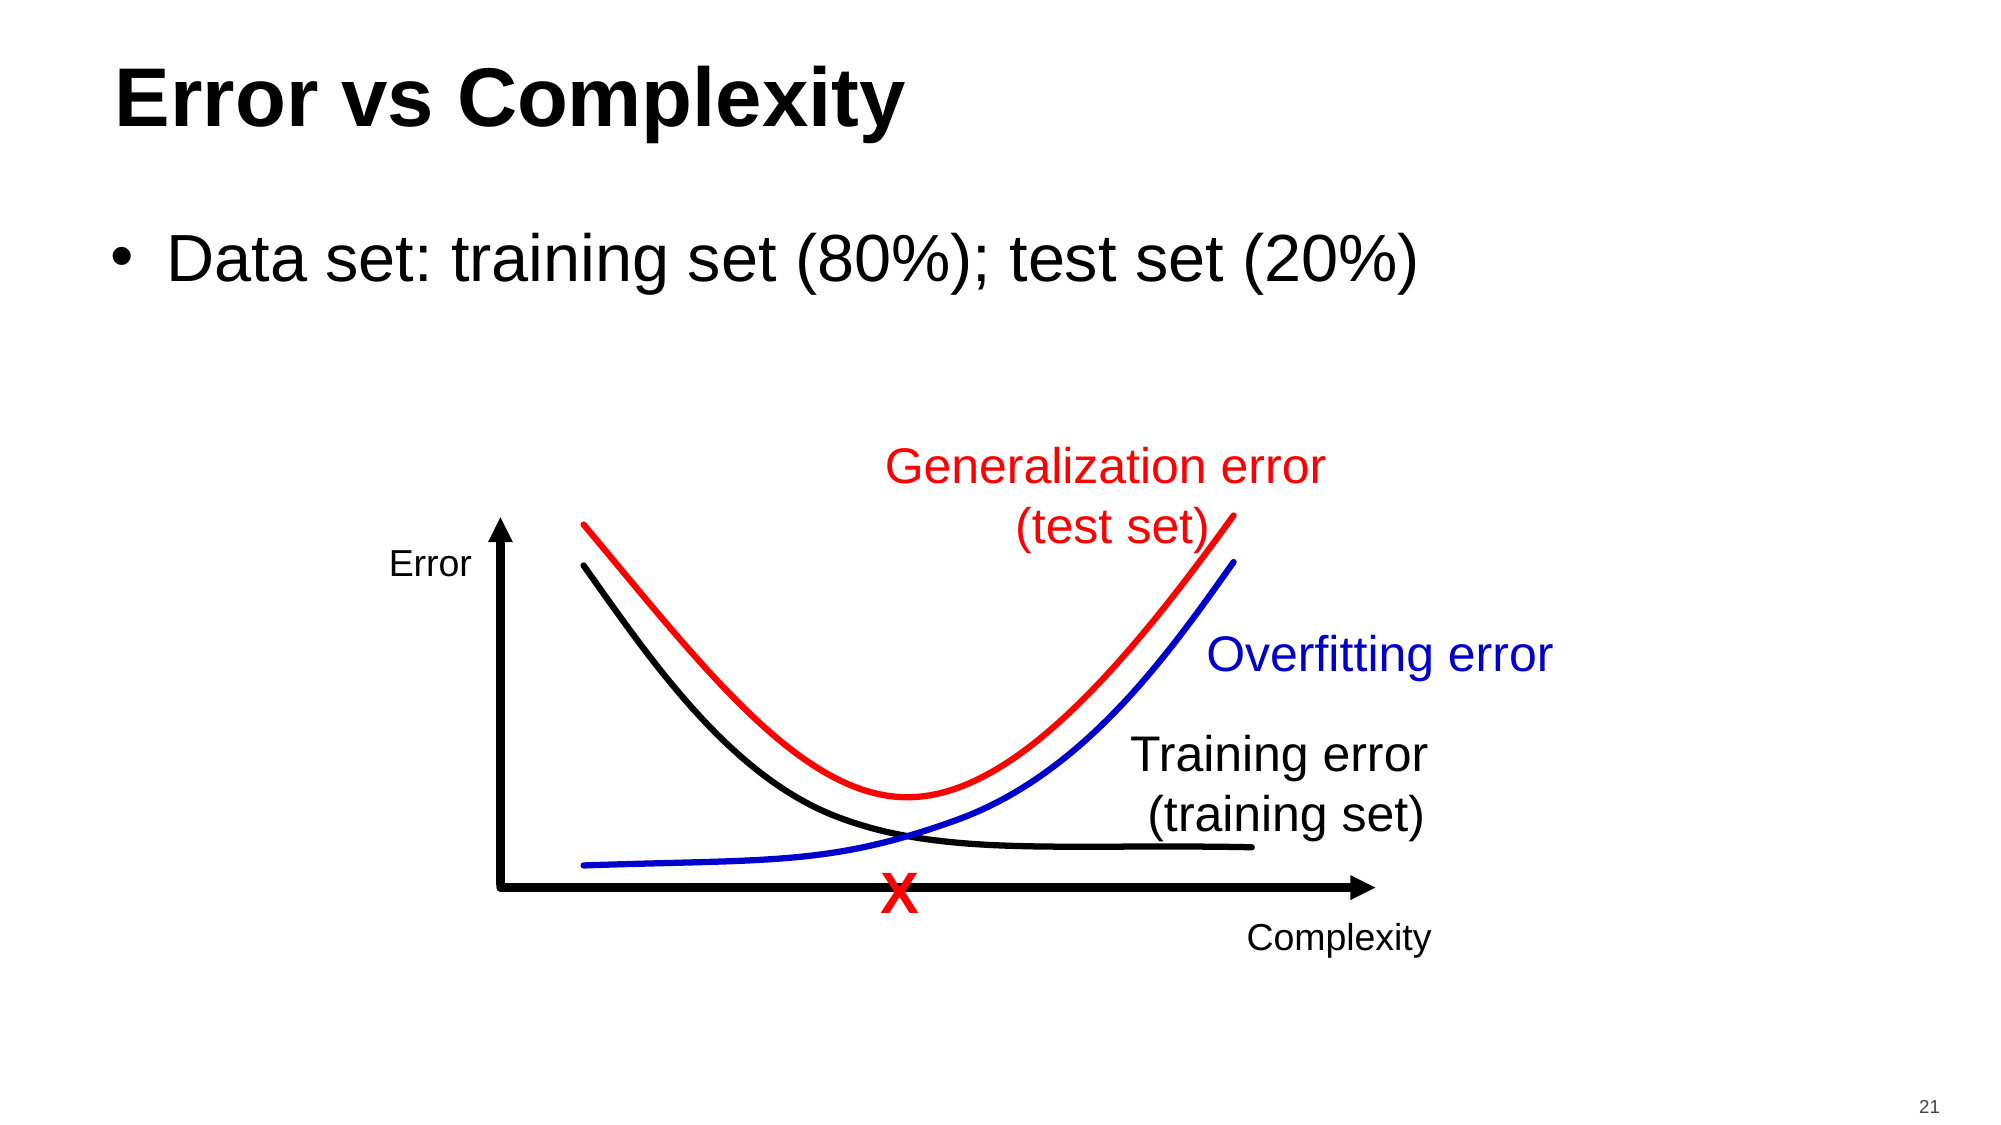

# Error vs Complexity
Data set: training set (80%); test set (20%)
Generalization error
(test set)

Error

Overfitting error
Training error
(training set)
X
Complexity
21